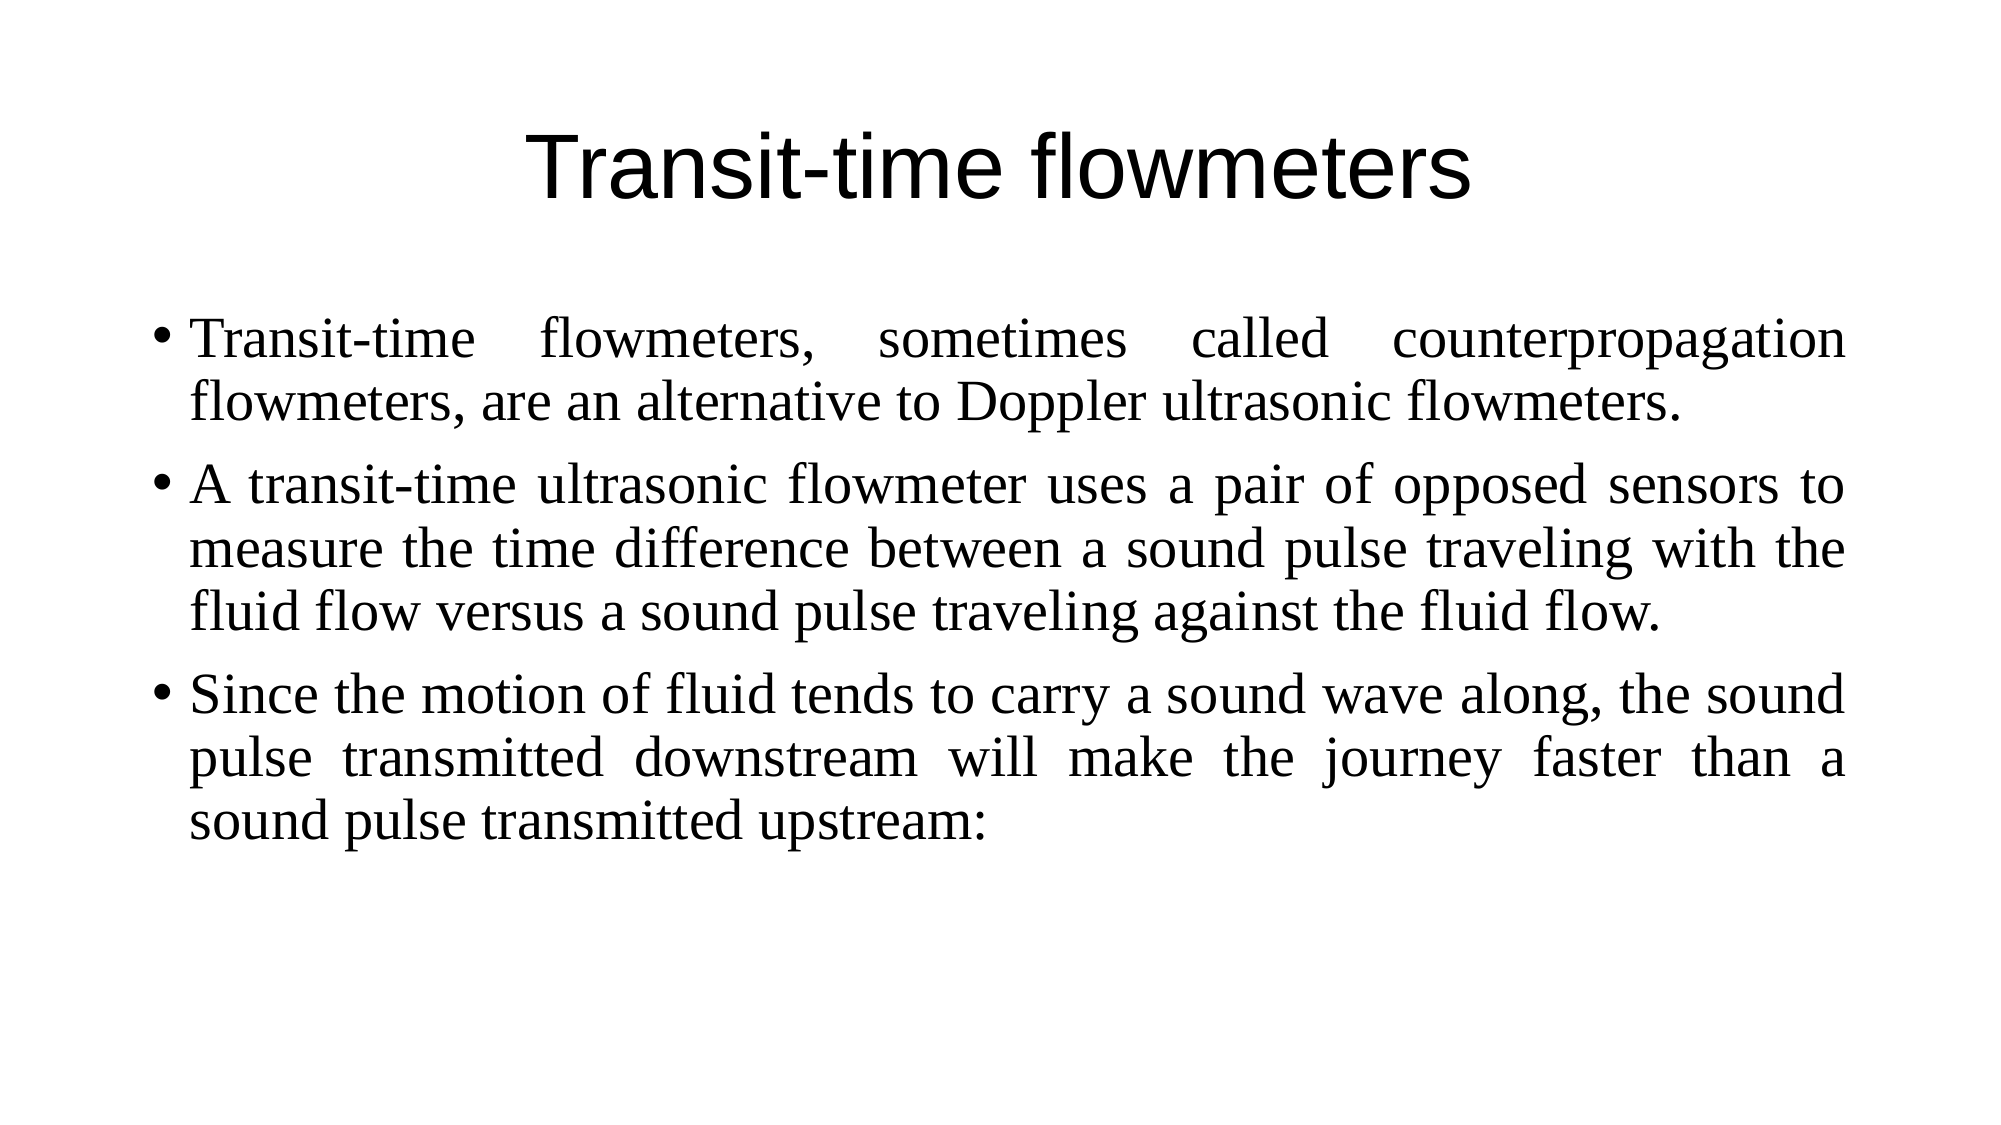

# Transit-time flowmeters
Transit-time flowmeters, sometimes called counterpropagation flowmeters, are an alternative to Doppler ultrasonic flowmeters.
A transit-time ultrasonic flowmeter uses a pair of opposed sensors to measure the time difference between a sound pulse traveling with the fluid flow versus a sound pulse traveling against the fluid flow.
Since the motion of fluid tends to carry a sound wave along, the sound pulse transmitted downstream will make the journey faster than a sound pulse transmitted upstream: